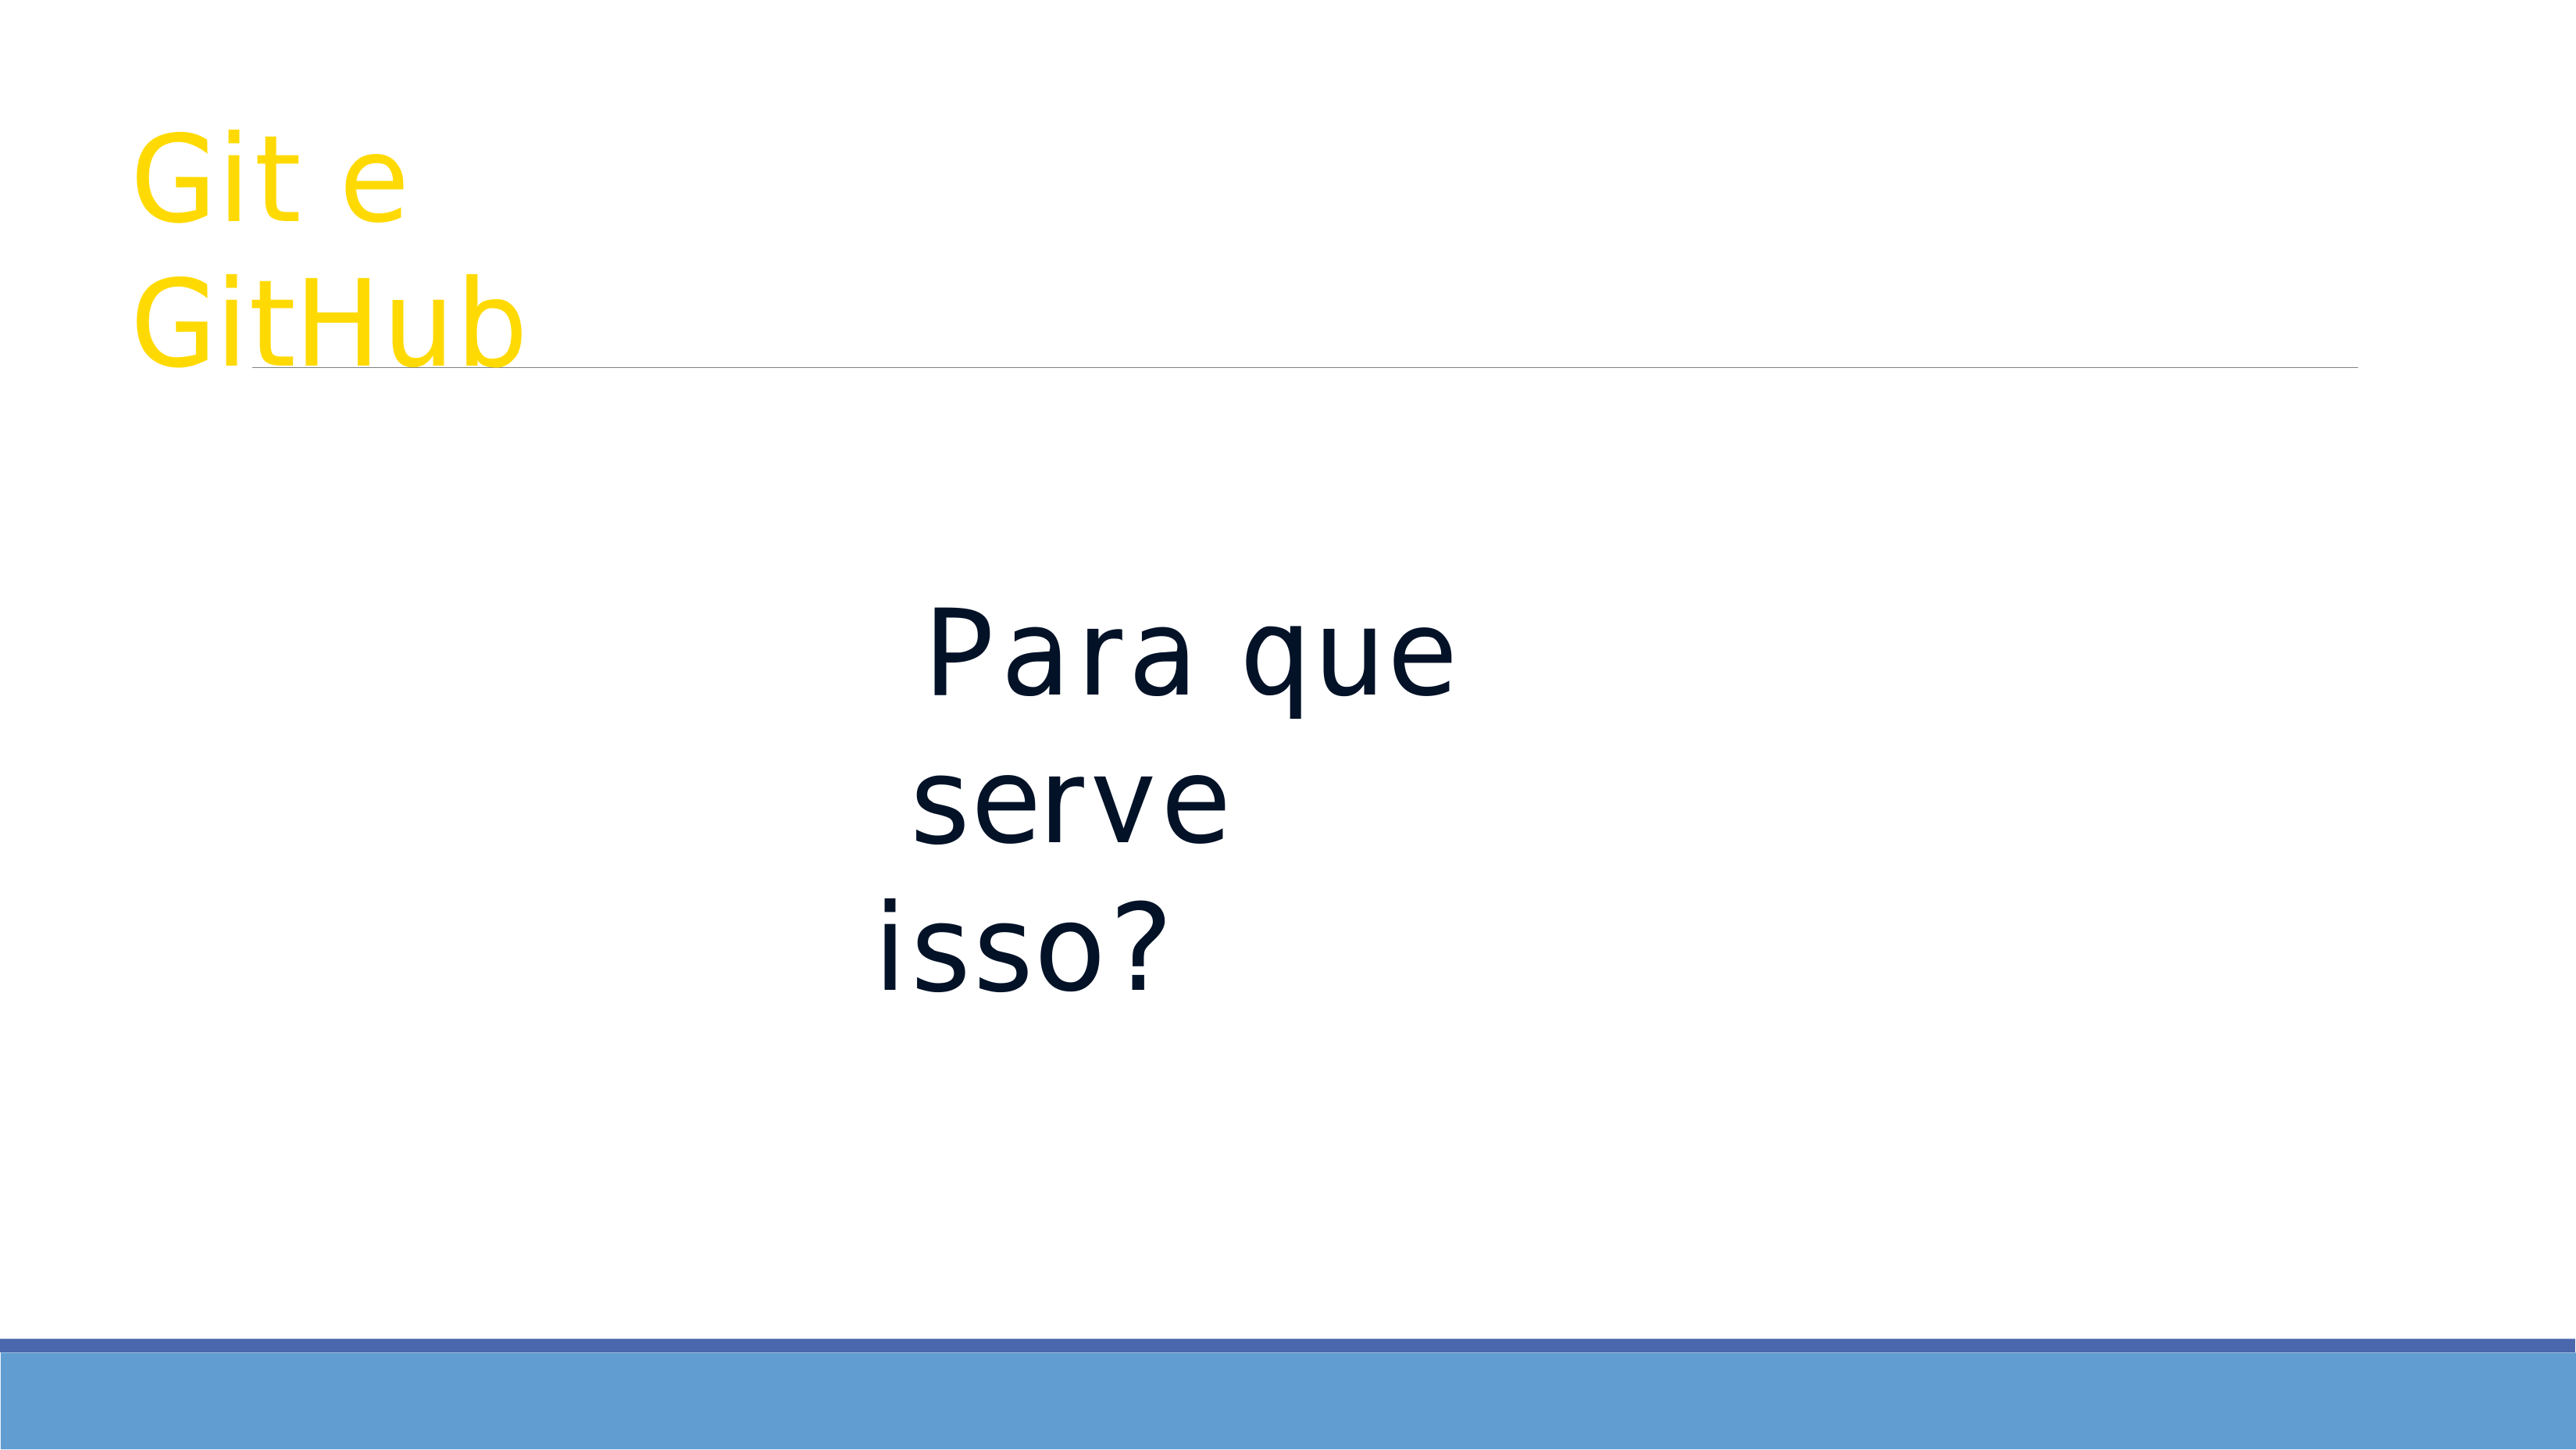

Git e GitHub
Para que  serve isso?